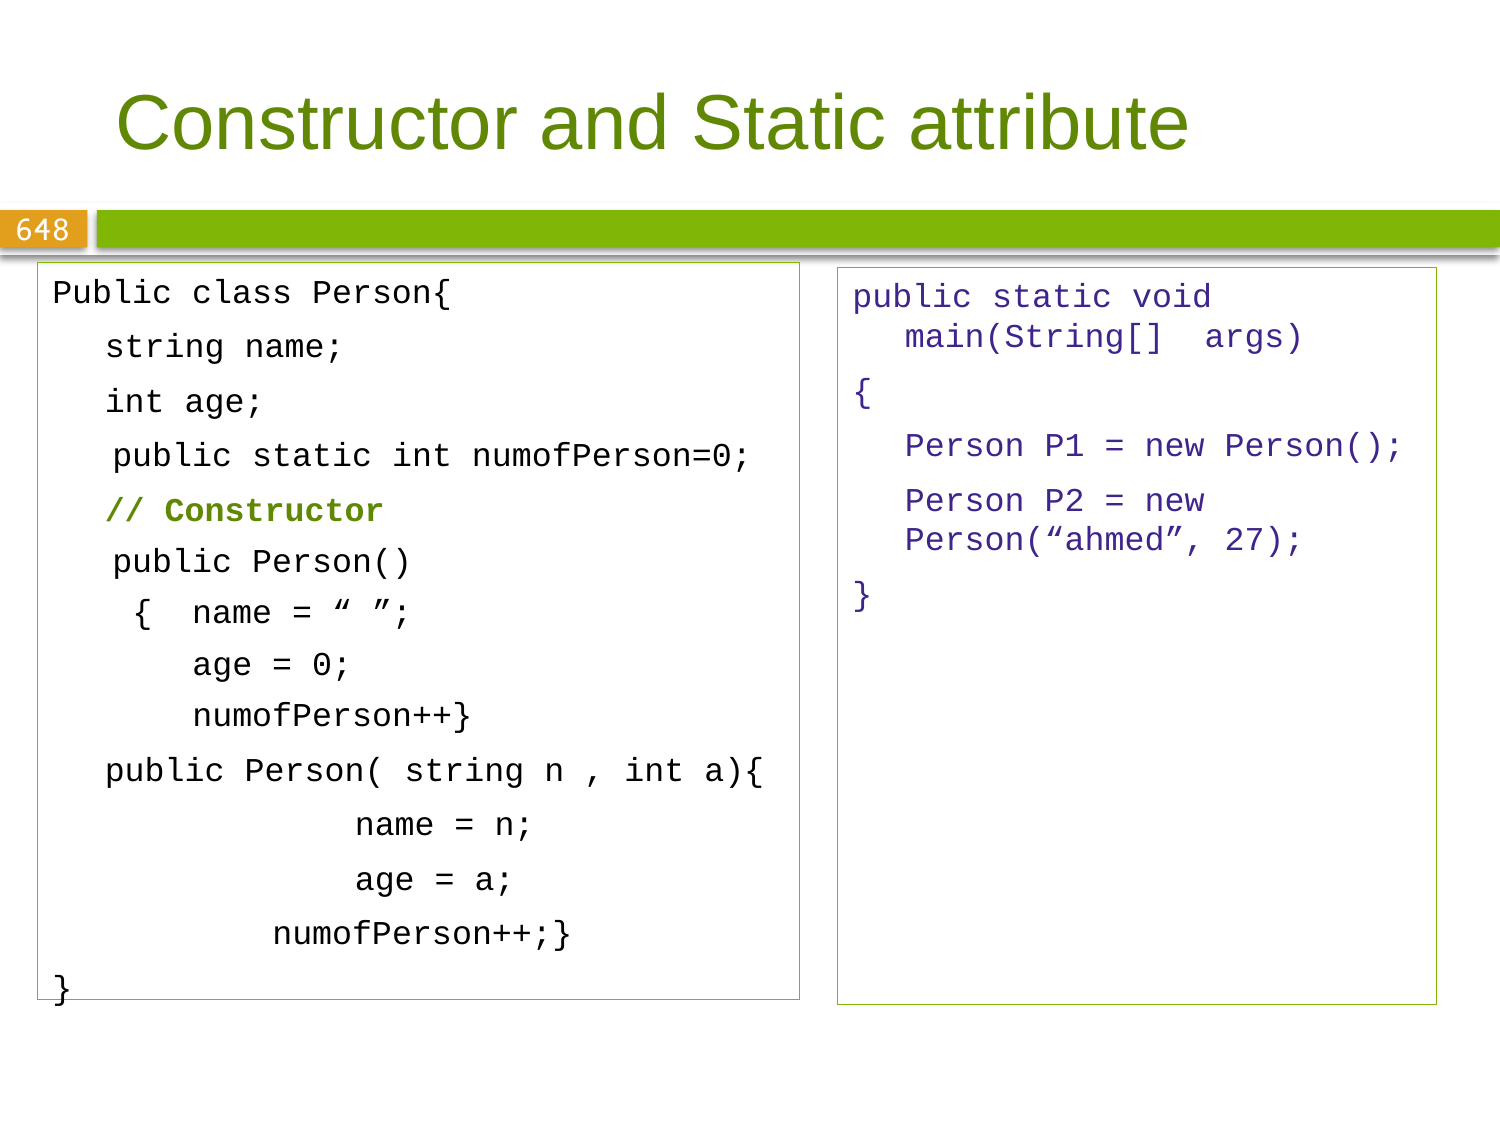

# Constructor and Static attribute
648
Public class Person{
	string name;
	int age;
   public static int numofPerson=0;
	// Constructor
public Person()
 {  name = “ ”;
    age = 0;
    numofPerson++}
	public Person( string n , int a){
    	     name = n;
    	     age = a;
           numofPerson++;}
}
public static void main(String[]  args)
{
	Person P1 = new Person();
	Person P2 = new Person(“ahmed”, 27);
}